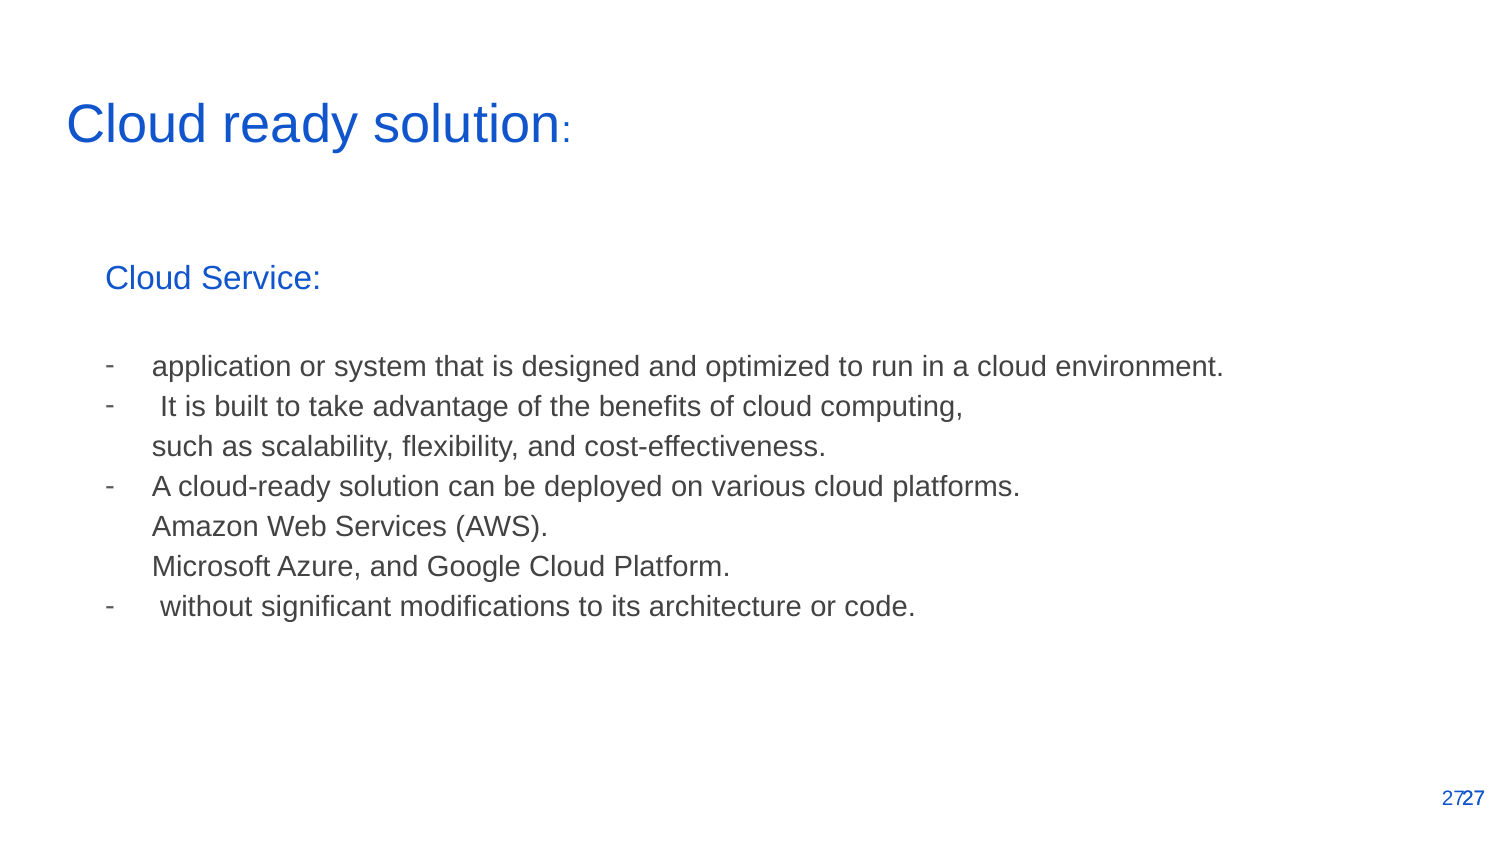

# Cloud ready solution:

Cloud Service:

application or system that is designed and optimized to run in a cloud environment.
 It is built to take advantage of the benefits of cloud computing,
such as scalability, flexibility, and cost-effectiveness.
A cloud-ready solution can be deployed on various cloud platforms.
Amazon Web Services (AWS).
Microsoft Azure, and Google Cloud Platform.
 without significant modifications to its architecture or code.

27
27
27